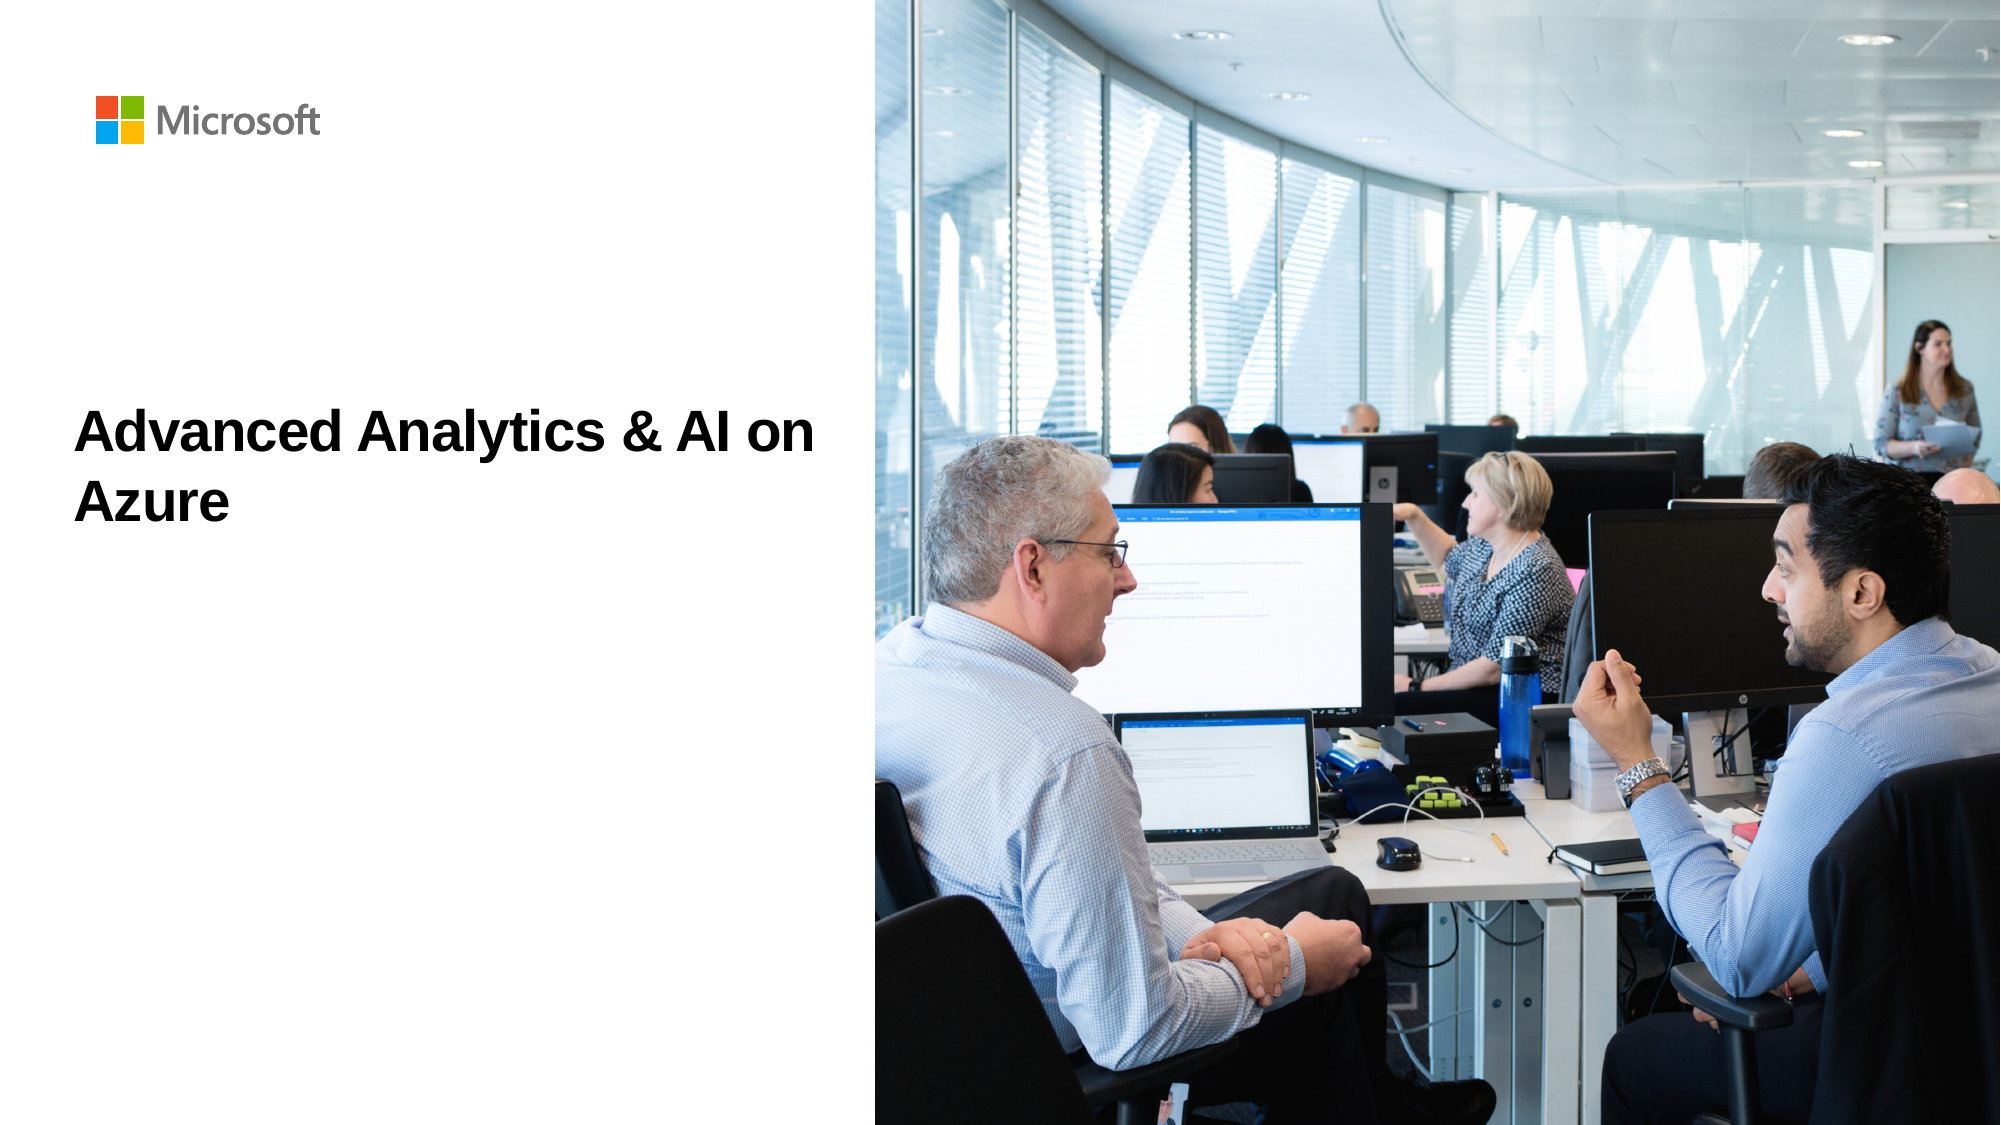

# Advanced Analytics & AI on Azure

Microsoft Confidential